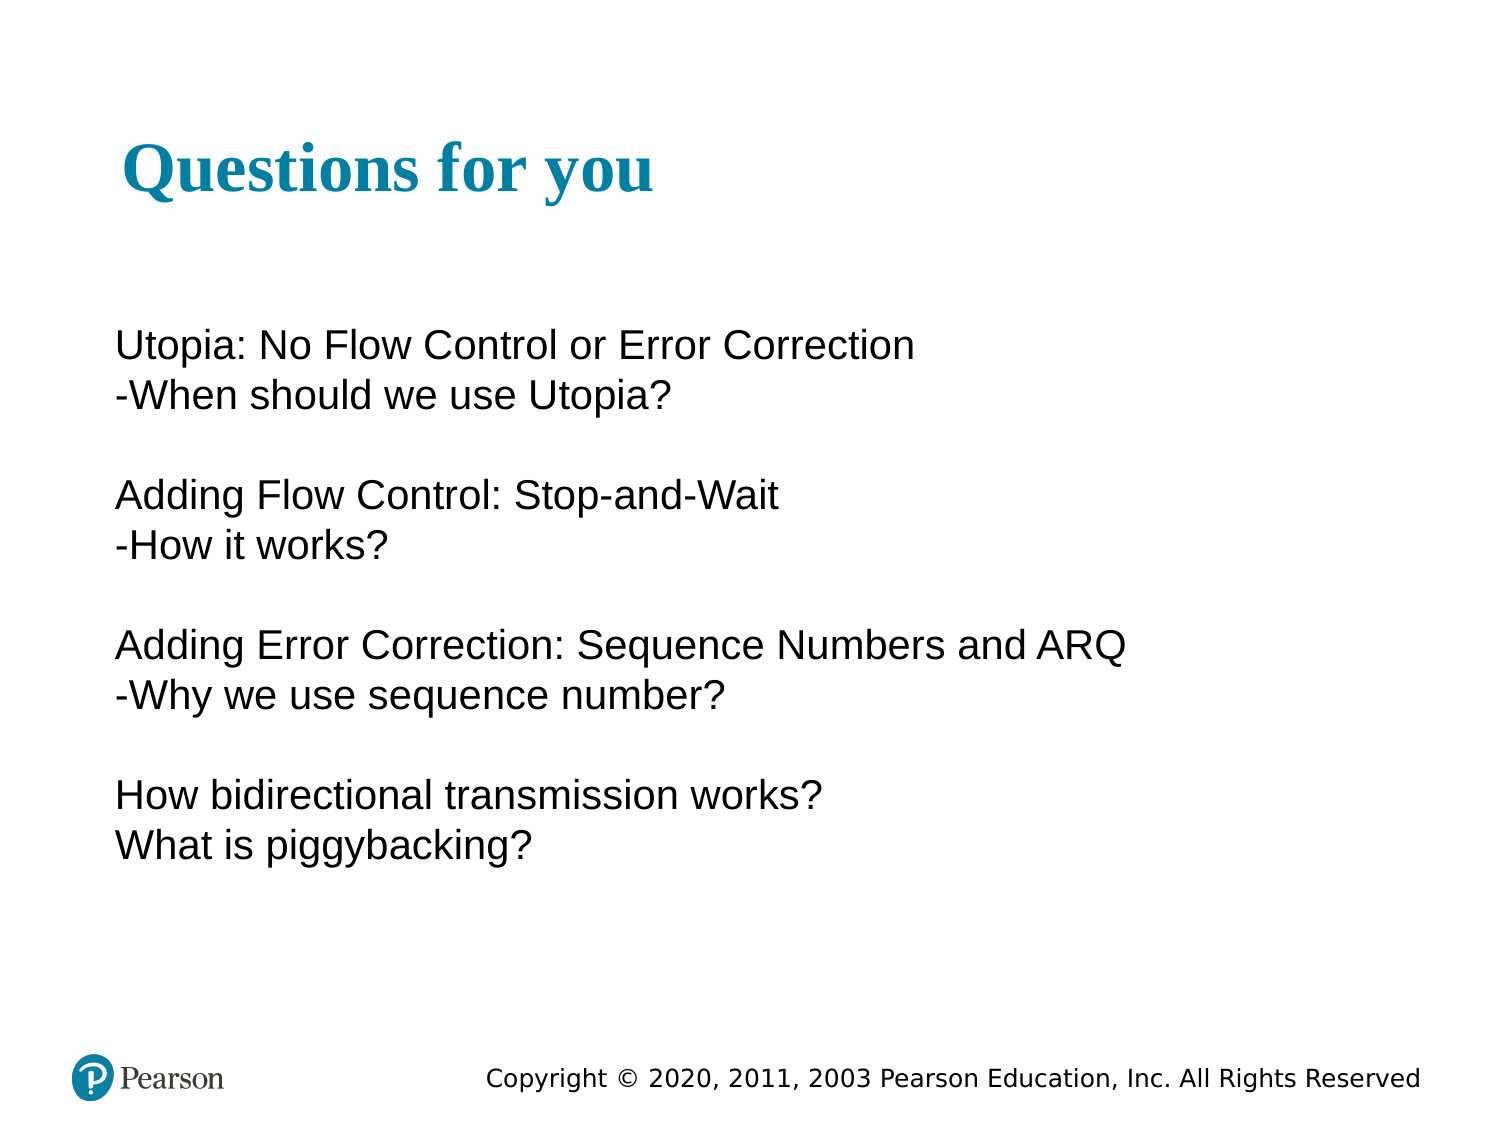

# Questions for you
Utopia: No Flow Control or Error Correction
-When should we use Utopia?

Adding Flow Control: Stop-and-Wait
-How it works?

Adding Error Correction: Sequence Numbers and ARQ
-Why we use sequence number?

How bidirectional transmission works?
What is piggybacking?